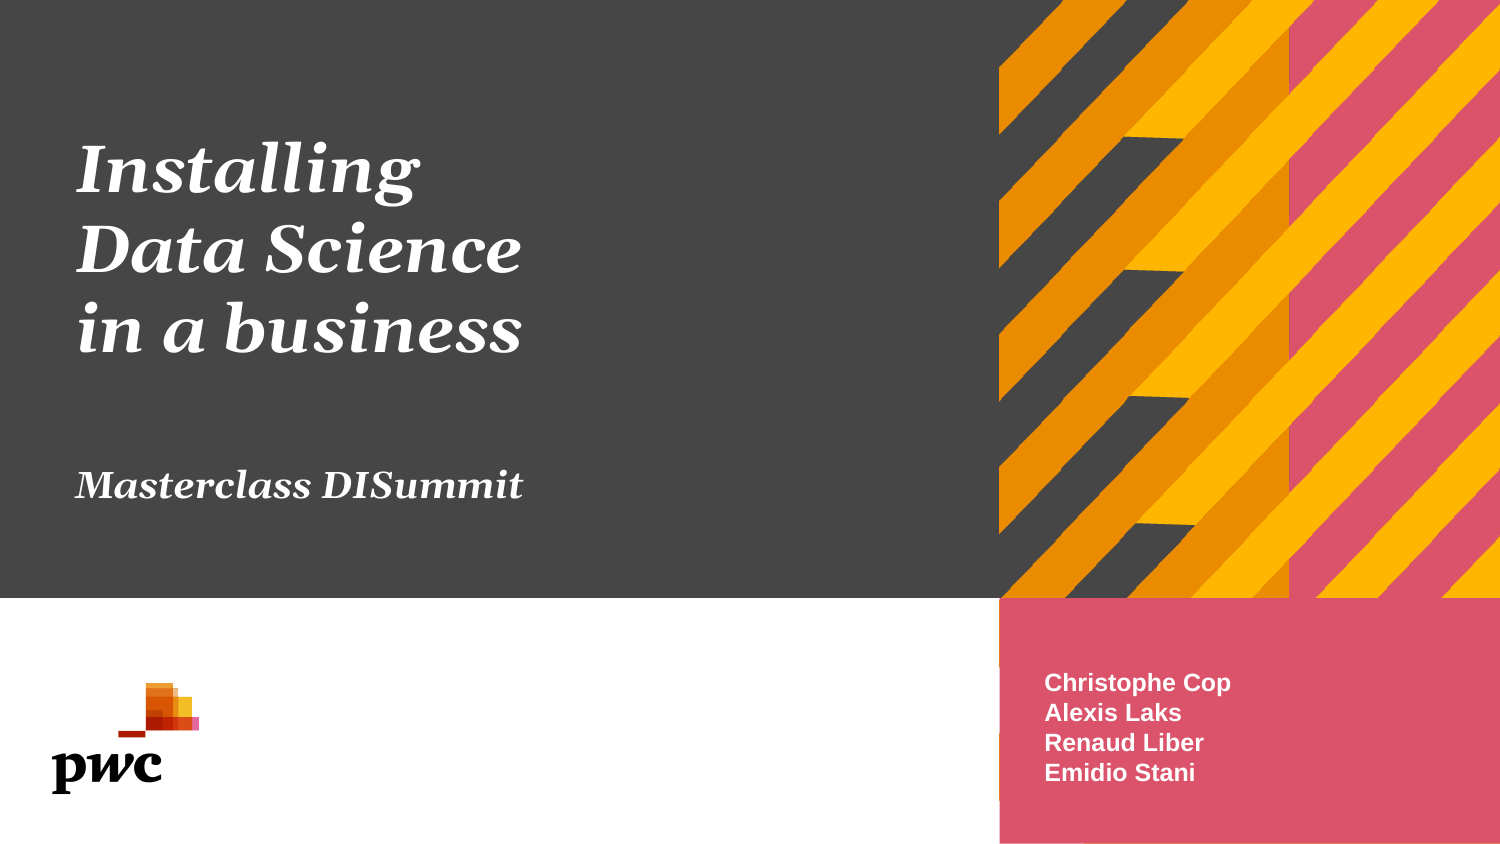

# Installing
Data Science
in a business
Masterclass DISummit

Christophe Cop
Alexis Laks
Renaud Liber
Emidio Stani